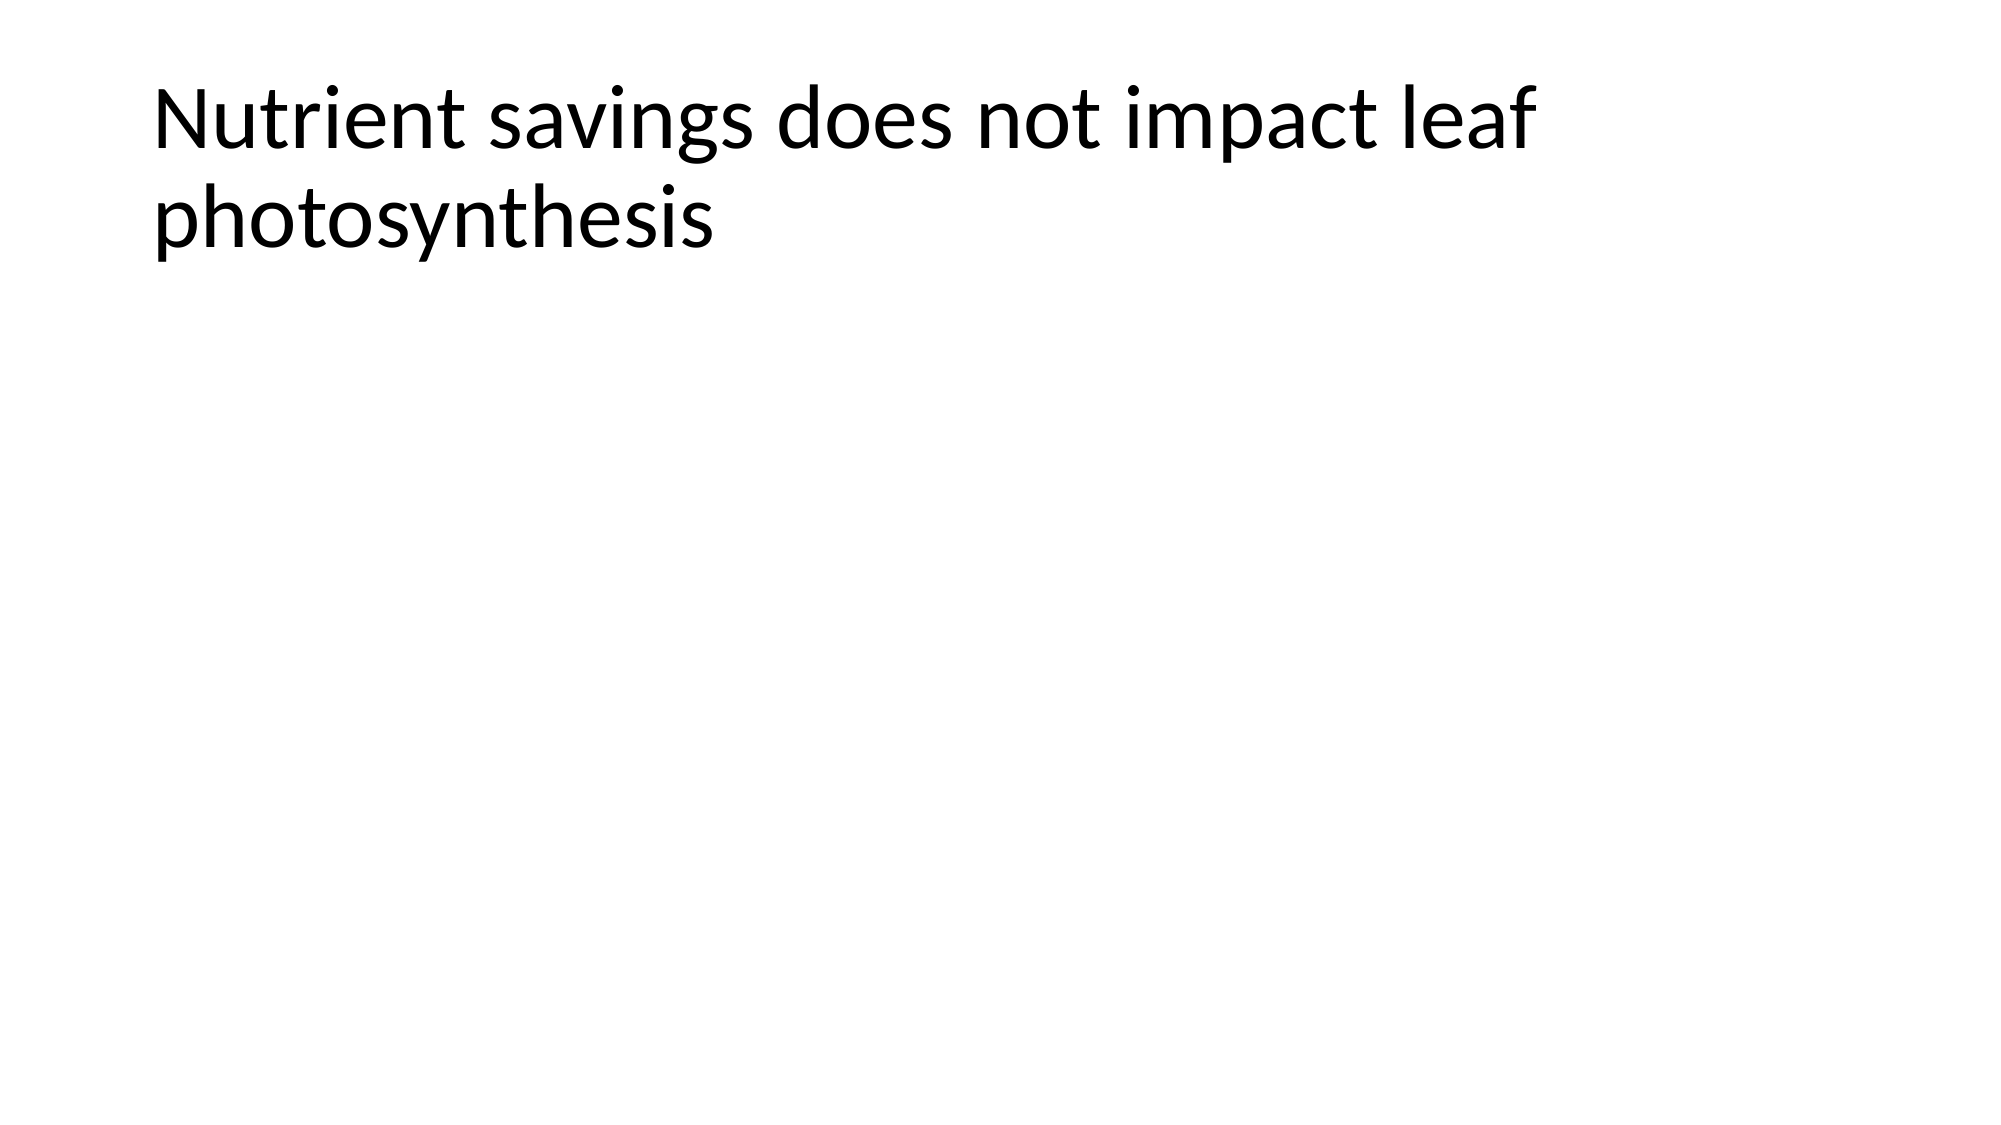

# Nutrient savings does not impact leaf photosynthesis